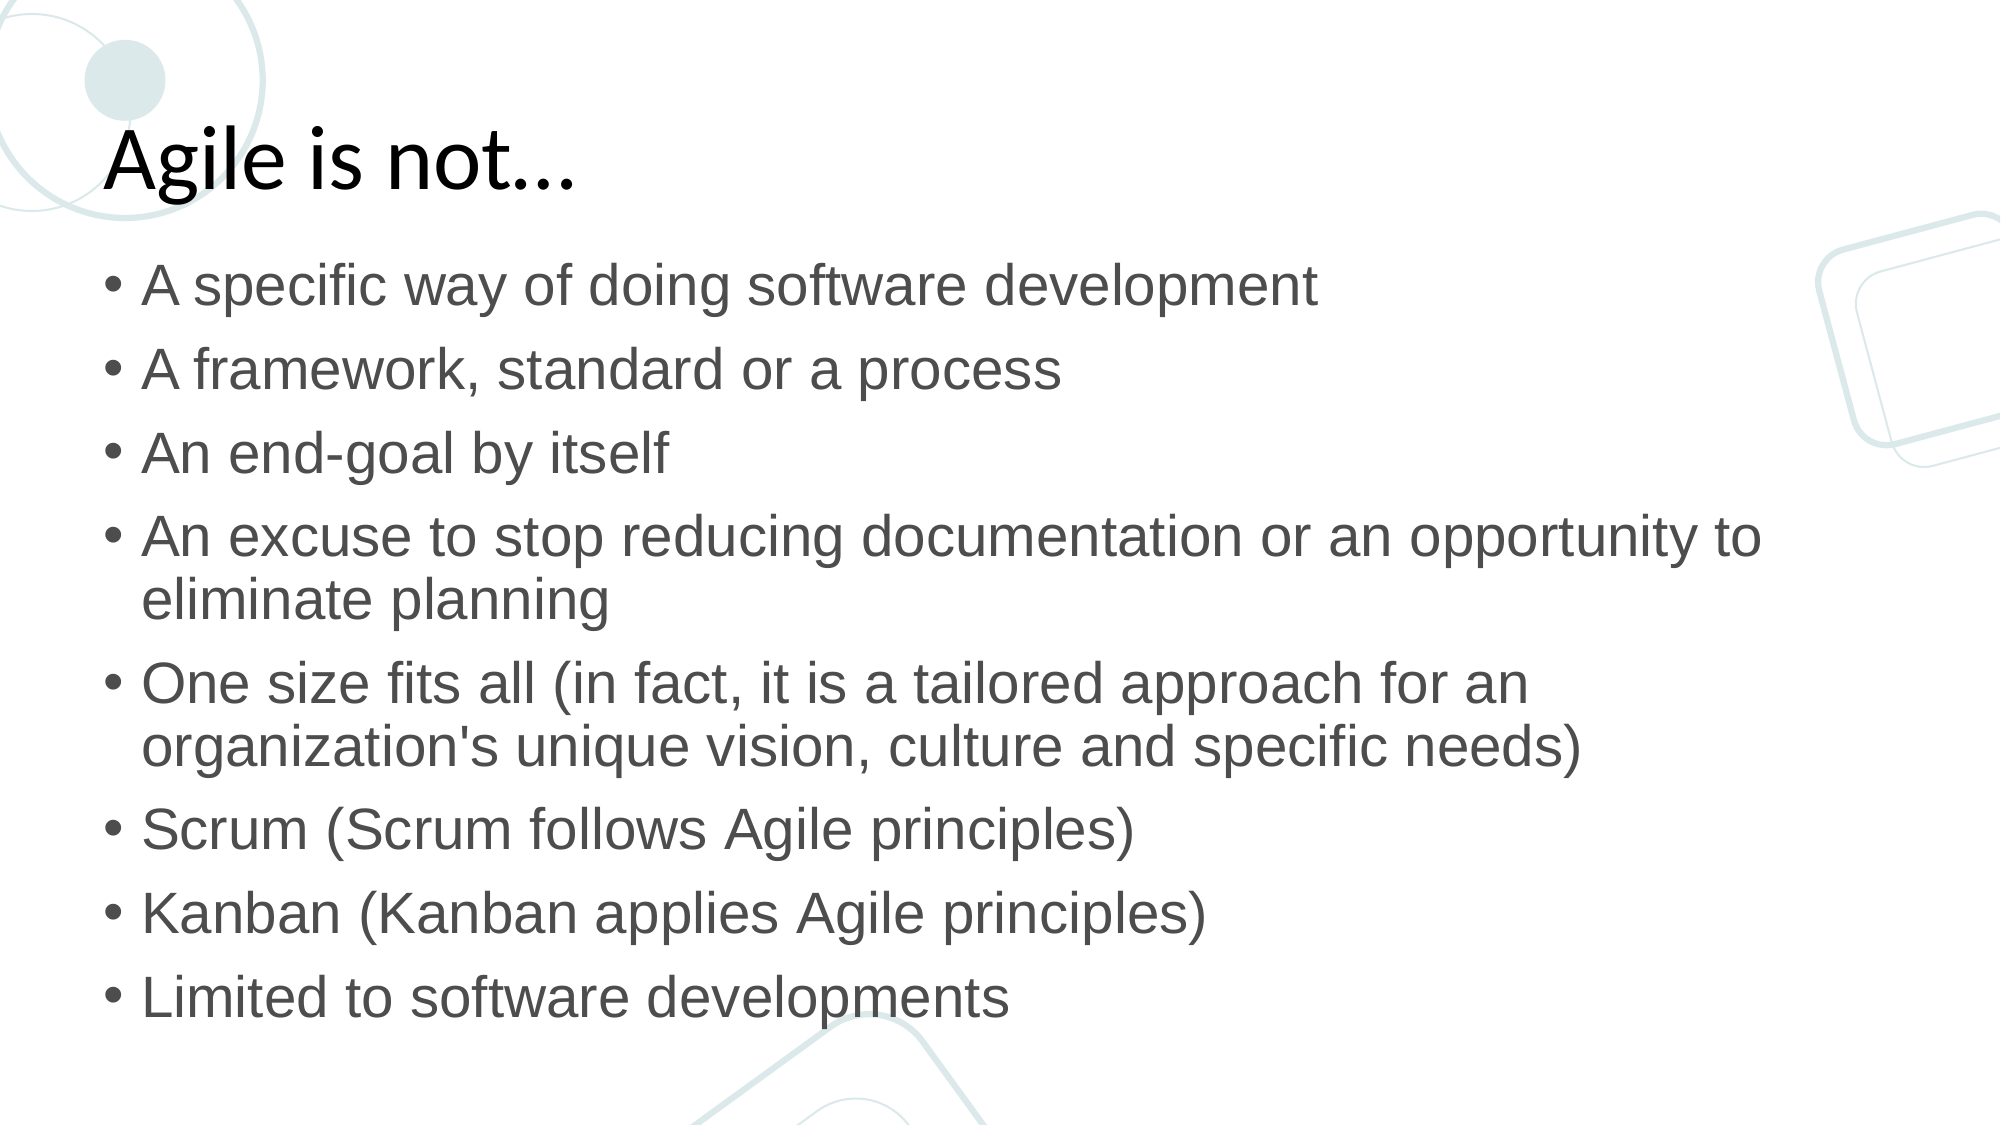

# Agile is not…

A specific way of doing software development
A framework, standard or a process
An end-goal by itself
An excuse to stop reducing documentation or an opportunity to eliminate planning
One size fits all (in fact, it is a tailored approach for an organization's unique vision, culture and specific needs)
Scrum (Scrum follows Agile principles)
Kanban (Kanban applies Agile principles)
Limited to software developments